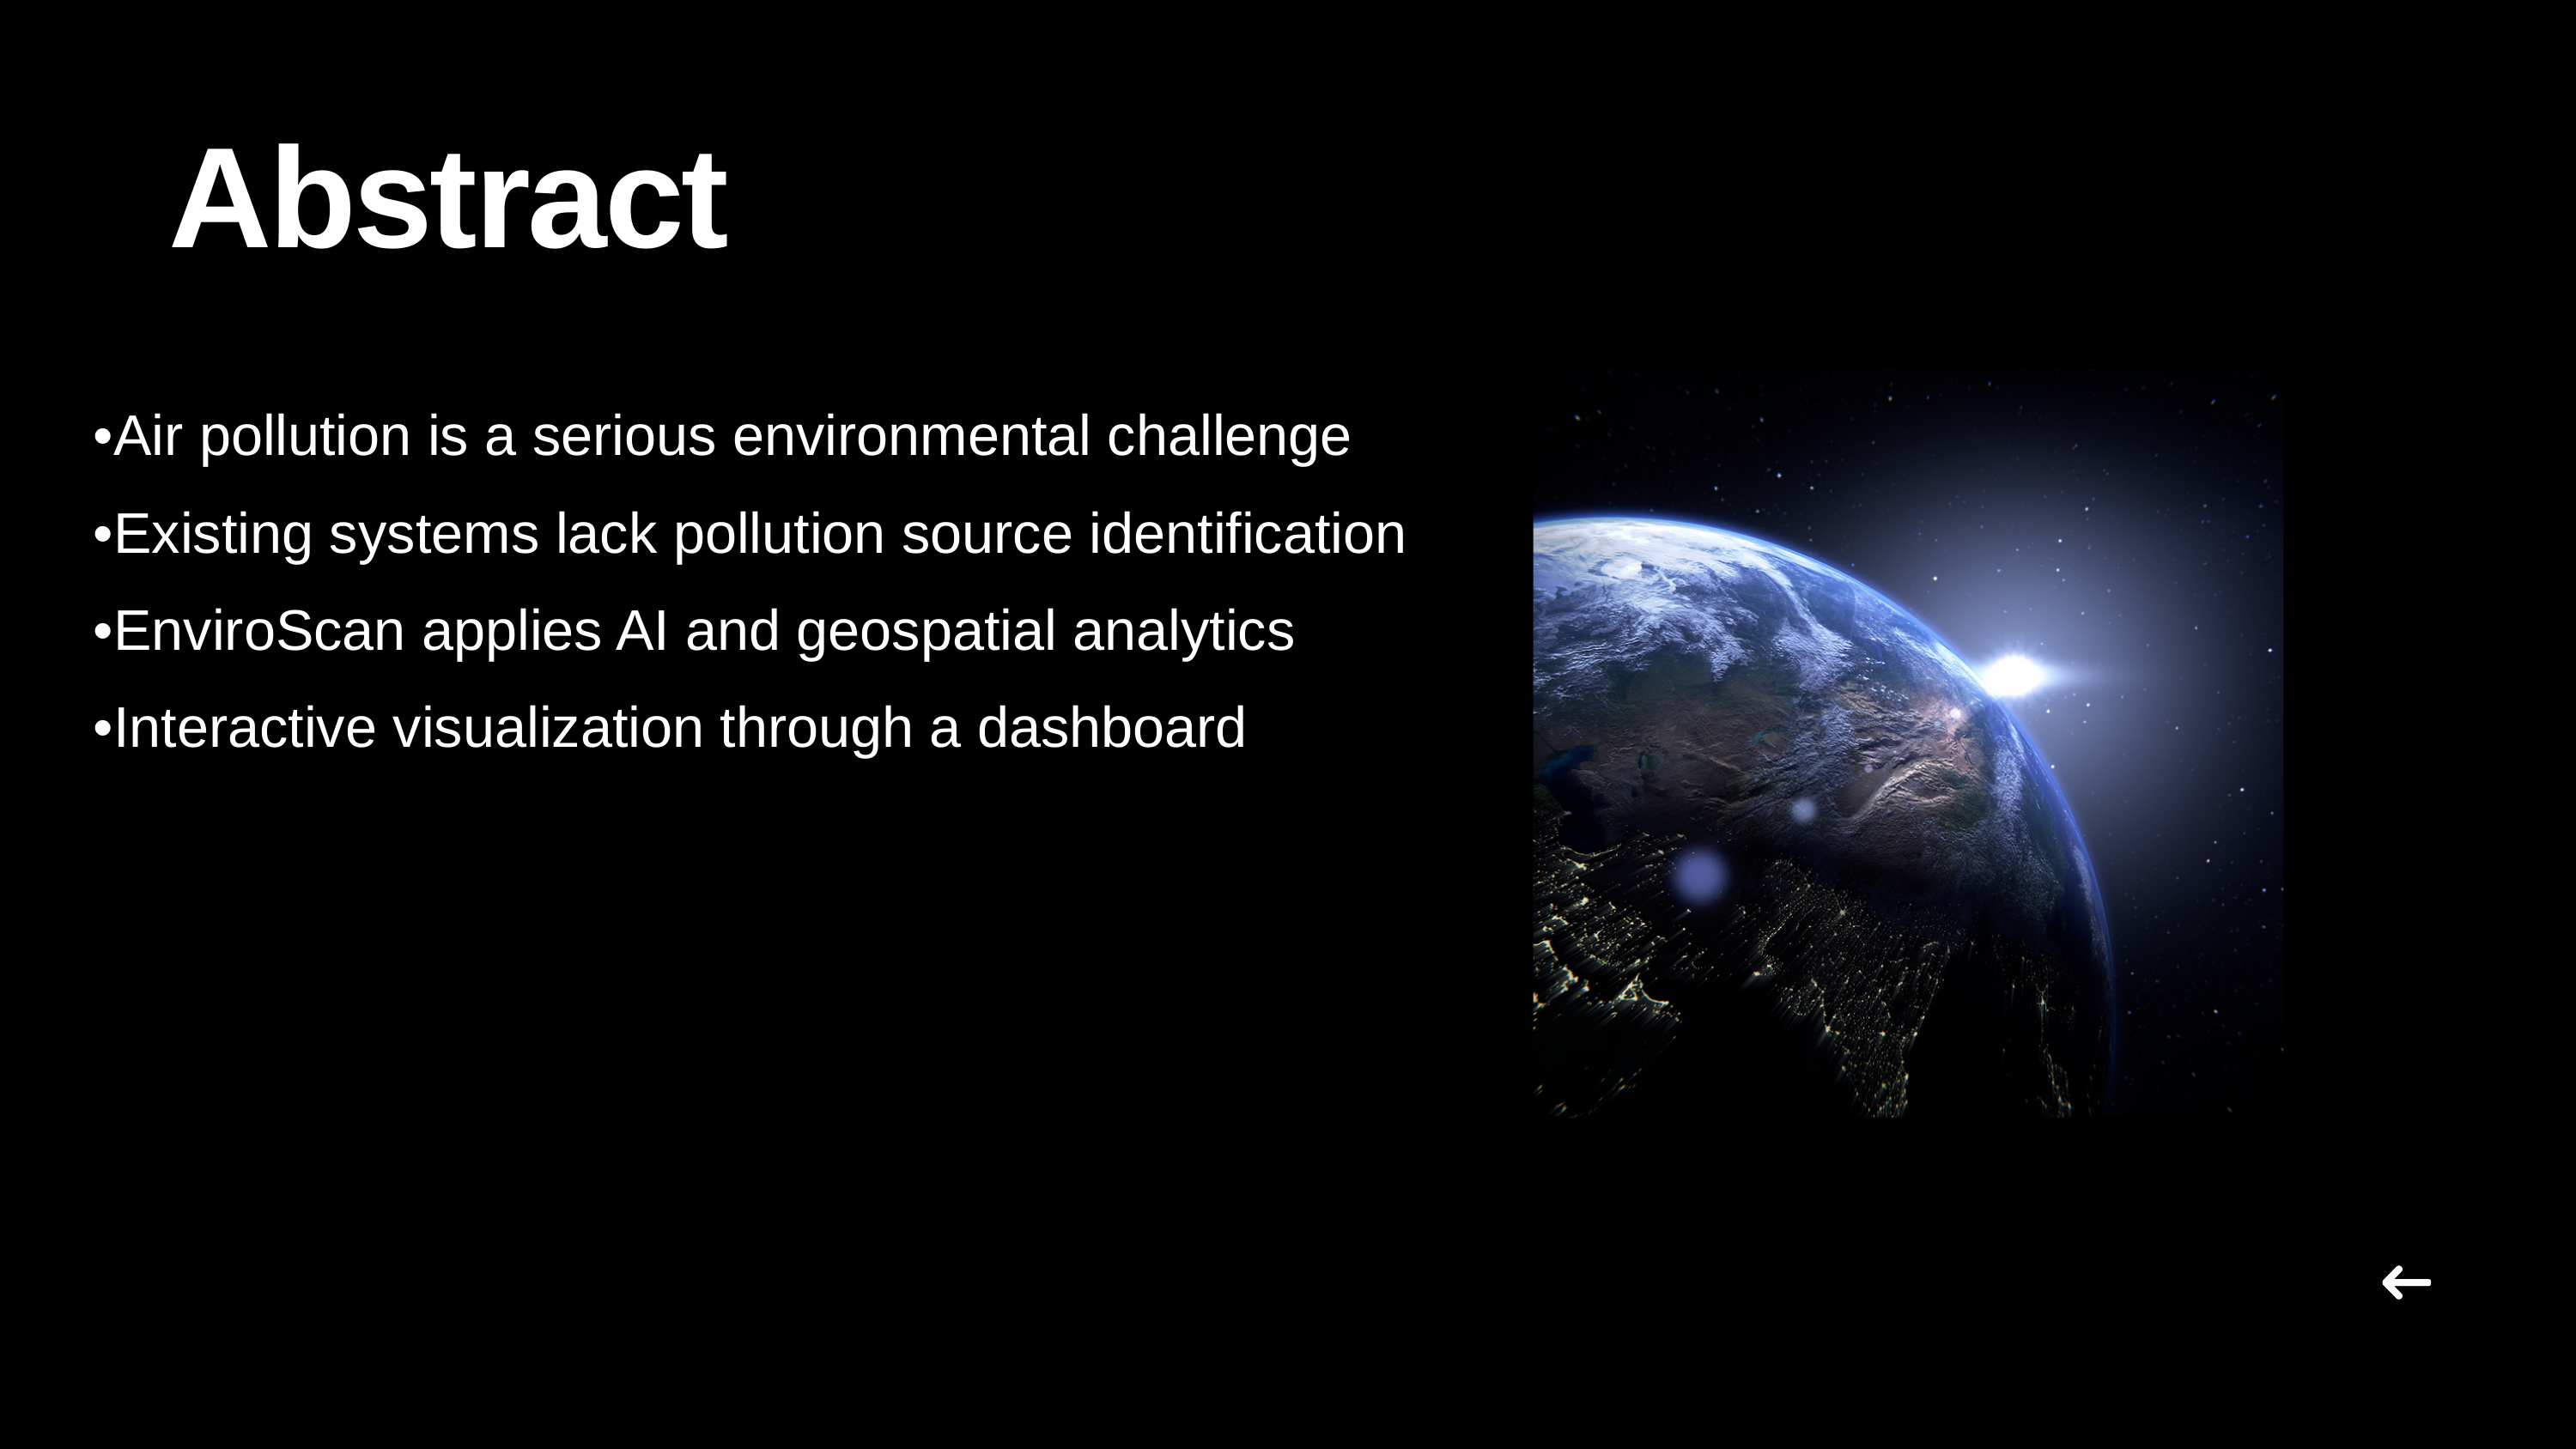

Abstract

•Air pollution is a serious environmental challenge
•Existing systems lack pollution source identification
•EnviroScan applies AI and geospatial analytics
•Interactive visualization through a dashboard